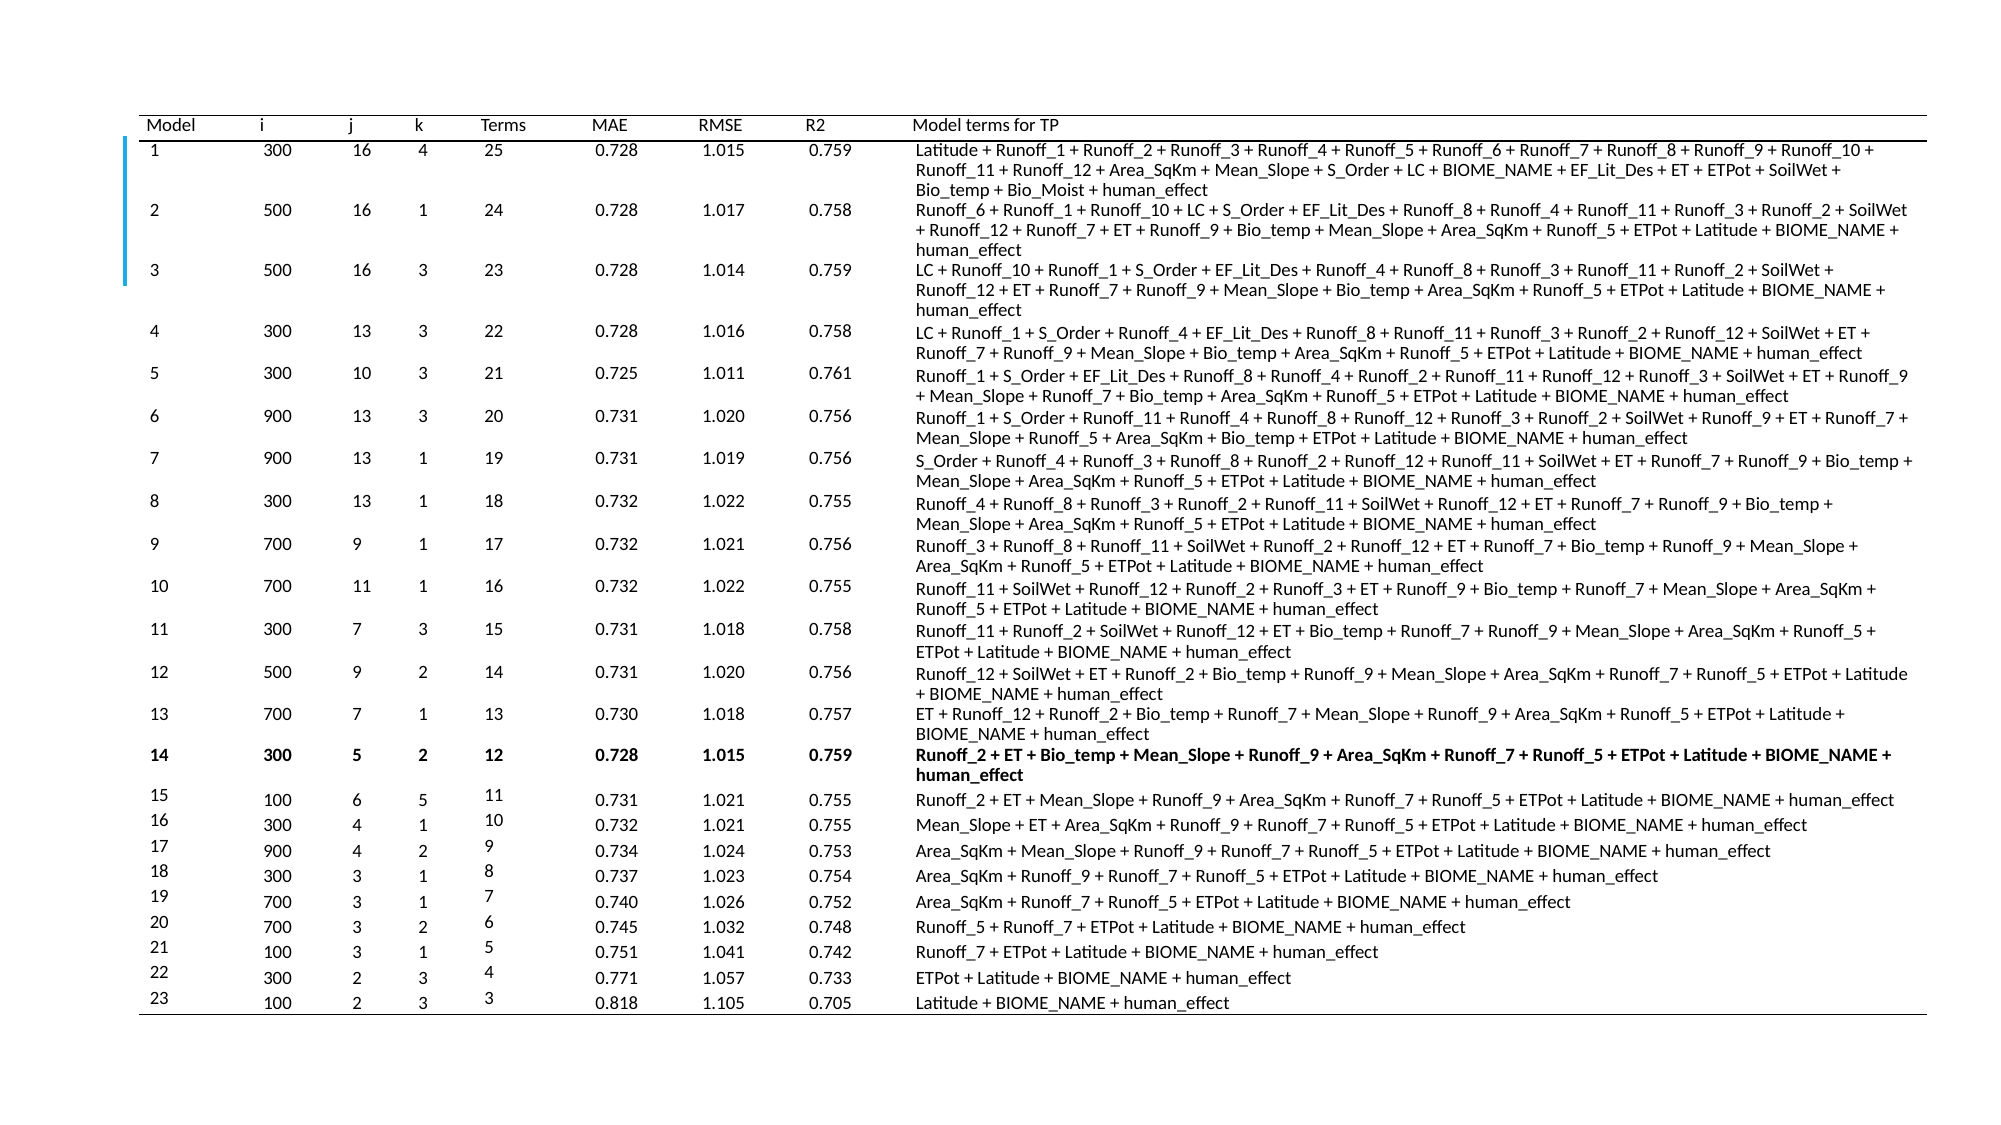

| Model | i | j | k | Terms | MAE | RMSE | R2 | Model terms for TP |
| --- | --- | --- | --- | --- | --- | --- | --- | --- |
| 1 | 300 | 16 | 4 | 25 | 0.728 | 1.015 | 0.759 | Latitude + Runoff\_1 + Runoff\_2 + Runoff\_3 + Runoff\_4 + Runoff\_5 + Runoff\_6 + Runoff\_7 + Runoff\_8 + Runoff\_9 + Runoff\_10 + Runoff\_11 + Runoff\_12 + Area\_SqKm + Mean\_Slope + S\_Order + LC + BIOME\_NAME + EF\_Lit\_Des + ET + ETPot + SoilWet + Bio\_temp + Bio\_Moist + human\_effect |
| 2 | 500 | 16 | 1 | 24 | 0.728 | 1.017 | 0.758 | Runoff\_6 + Runoff\_1 + Runoff\_10 + LC + S\_Order + EF\_Lit\_Des + Runoff\_8 + Runoff\_4 + Runoff\_11 + Runoff\_3 + Runoff\_2 + SoilWet + Runoff\_12 + Runoff\_7 + ET + Runoff\_9 + Bio\_temp + Mean\_Slope + Area\_SqKm + Runoff\_5 + ETPot + Latitude + BIOME\_NAME + human\_effect |
| 3 | 500 | 16 | 3 | 23 | 0.728 | 1.014 | 0.759 | LC + Runoff\_10 + Runoff\_1 + S\_Order + EF\_Lit\_Des + Runoff\_4 + Runoff\_8 + Runoff\_3 + Runoff\_11 + Runoff\_2 + SoilWet + Runoff\_12 + ET + Runoff\_7 + Runoff\_9 + Mean\_Slope + Bio\_temp + Area\_SqKm + Runoff\_5 + ETPot + Latitude + BIOME\_NAME + human\_effect |
| 4 | 300 | 13 | 3 | 22 | 0.728 | 1.016 | 0.758 | LC + Runoff\_1 + S\_Order + Runoff\_4 + EF\_Lit\_Des + Runoff\_8 + Runoff\_11 + Runoff\_3 + Runoff\_2 + Runoff\_12 + SoilWet + ET + Runoff\_7 + Runoff\_9 + Mean\_Slope + Bio\_temp + Area\_SqKm + Runoff\_5 + ETPot + Latitude + BIOME\_NAME + human\_effect |
| 5 | 300 | 10 | 3 | 21 | 0.725 | 1.011 | 0.761 | Runoff\_1 + S\_Order + EF\_Lit\_Des + Runoff\_8 + Runoff\_4 + Runoff\_2 + Runoff\_11 + Runoff\_12 + Runoff\_3 + SoilWet + ET + Runoff\_9 + Mean\_Slope + Runoff\_7 + Bio\_temp + Area\_SqKm + Runoff\_5 + ETPot + Latitude + BIOME\_NAME + human\_effect |
| 6 | 900 | 13 | 3 | 20 | 0.731 | 1.020 | 0.756 | Runoff\_1 + S\_Order + Runoff\_11 + Runoff\_4 + Runoff\_8 + Runoff\_12 + Runoff\_3 + Runoff\_2 + SoilWet + Runoff\_9 + ET + Runoff\_7 + Mean\_Slope + Runoff\_5 + Area\_SqKm + Bio\_temp + ETPot + Latitude + BIOME\_NAME + human\_effect |
| 7 | 900 | 13 | 1 | 19 | 0.731 | 1.019 | 0.756 | S\_Order + Runoff\_4 + Runoff\_3 + Runoff\_8 + Runoff\_2 + Runoff\_12 + Runoff\_11 + SoilWet + ET + Runoff\_7 + Runoff\_9 + Bio\_temp + Mean\_Slope + Area\_SqKm + Runoff\_5 + ETPot + Latitude + BIOME\_NAME + human\_effect |
| 8 | 300 | 13 | 1 | 18 | 0.732 | 1.022 | 0.755 | Runoff\_4 + Runoff\_8 + Runoff\_3 + Runoff\_2 + Runoff\_11 + SoilWet + Runoff\_12 + ET + Runoff\_7 + Runoff\_9 + Bio\_temp + Mean\_Slope + Area\_SqKm + Runoff\_5 + ETPot + Latitude + BIOME\_NAME + human\_effect |
| 9 | 700 | 9 | 1 | 17 | 0.732 | 1.021 | 0.756 | Runoff\_3 + Runoff\_8 + Runoff\_11 + SoilWet + Runoff\_2 + Runoff\_12 + ET + Runoff\_7 + Bio\_temp + Runoff\_9 + Mean\_Slope + Area\_SqKm + Runoff\_5 + ETPot + Latitude + BIOME\_NAME + human\_effect |
| 10 | 700 | 11 | 1 | 16 | 0.732 | 1.022 | 0.755 | Runoff\_11 + SoilWet + Runoff\_12 + Runoff\_2 + Runoff\_3 + ET + Runoff\_9 + Bio\_temp + Runoff\_7 + Mean\_Slope + Area\_SqKm + Runoff\_5 + ETPot + Latitude + BIOME\_NAME + human\_effect |
| 11 | 300 | 7 | 3 | 15 | 0.731 | 1.018 | 0.758 | Runoff\_11 + Runoff\_2 + SoilWet + Runoff\_12 + ET + Bio\_temp + Runoff\_7 + Runoff\_9 + Mean\_Slope + Area\_SqKm + Runoff\_5 + ETPot + Latitude + BIOME\_NAME + human\_effect |
| 12 | 500 | 9 | 2 | 14 | 0.731 | 1.020 | 0.756 | Runoff\_12 + SoilWet + ET + Runoff\_2 + Bio\_temp + Runoff\_9 + Mean\_Slope + Area\_SqKm + Runoff\_7 + Runoff\_5 + ETPot + Latitude + BIOME\_NAME + human\_effect |
| 13 | 700 | 7 | 1 | 13 | 0.730 | 1.018 | 0.757 | ET + Runoff\_12 + Runoff\_2 + Bio\_temp + Runoff\_7 + Mean\_Slope + Runoff\_9 + Area\_SqKm + Runoff\_5 + ETPot + Latitude + BIOME\_NAME + human\_effect |
| 14 | 300 | 5 | 2 | 12 | 0.728 | 1.015 | 0.759 | Runoff\_2 + ET + Bio\_temp + Mean\_Slope + Runoff\_9 + Area\_SqKm + Runoff\_7 + Runoff\_5 + ETPot + Latitude + BIOME\_NAME + human\_effect |
| 15 | 100 | 6 | 5 | 11 | 0.731 | 1.021 | 0.755 | Runoff\_2 + ET + Mean\_Slope + Runoff\_9 + Area\_SqKm + Runoff\_7 + Runoff\_5 + ETPot + Latitude + BIOME\_NAME + human\_effect |
| 16 | 300 | 4 | 1 | 10 | 0.732 | 1.021 | 0.755 | Mean\_Slope + ET + Area\_SqKm + Runoff\_9 + Runoff\_7 + Runoff\_5 + ETPot + Latitude + BIOME\_NAME + human\_effect |
| 17 | 900 | 4 | 2 | 9 | 0.734 | 1.024 | 0.753 | Area\_SqKm + Mean\_Slope + Runoff\_9 + Runoff\_7 + Runoff\_5 + ETPot + Latitude + BIOME\_NAME + human\_effect |
| 18 | 300 | 3 | 1 | 8 | 0.737 | 1.023 | 0.754 | Area\_SqKm + Runoff\_9 + Runoff\_7 + Runoff\_5 + ETPot + Latitude + BIOME\_NAME + human\_effect |
| 19 | 700 | 3 | 1 | 7 | 0.740 | 1.026 | 0.752 | Area\_SqKm + Runoff\_7 + Runoff\_5 + ETPot + Latitude + BIOME\_NAME + human\_effect |
| 20 | 700 | 3 | 2 | 6 | 0.745 | 1.032 | 0.748 | Runoff\_5 + Runoff\_7 + ETPot + Latitude + BIOME\_NAME + human\_effect |
| 21 | 100 | 3 | 1 | 5 | 0.751 | 1.041 | 0.742 | Runoff\_7 + ETPot + Latitude + BIOME\_NAME + human\_effect |
| 22 | 300 | 2 | 3 | 4 | 0.771 | 1.057 | 0.733 | ETPot + Latitude + BIOME\_NAME + human\_effect |
| 23 | 100 | 2 | 3 | 3 | 0.818 | 1.105 | 0.705 | Latitude + BIOME\_NAME + human\_effect |